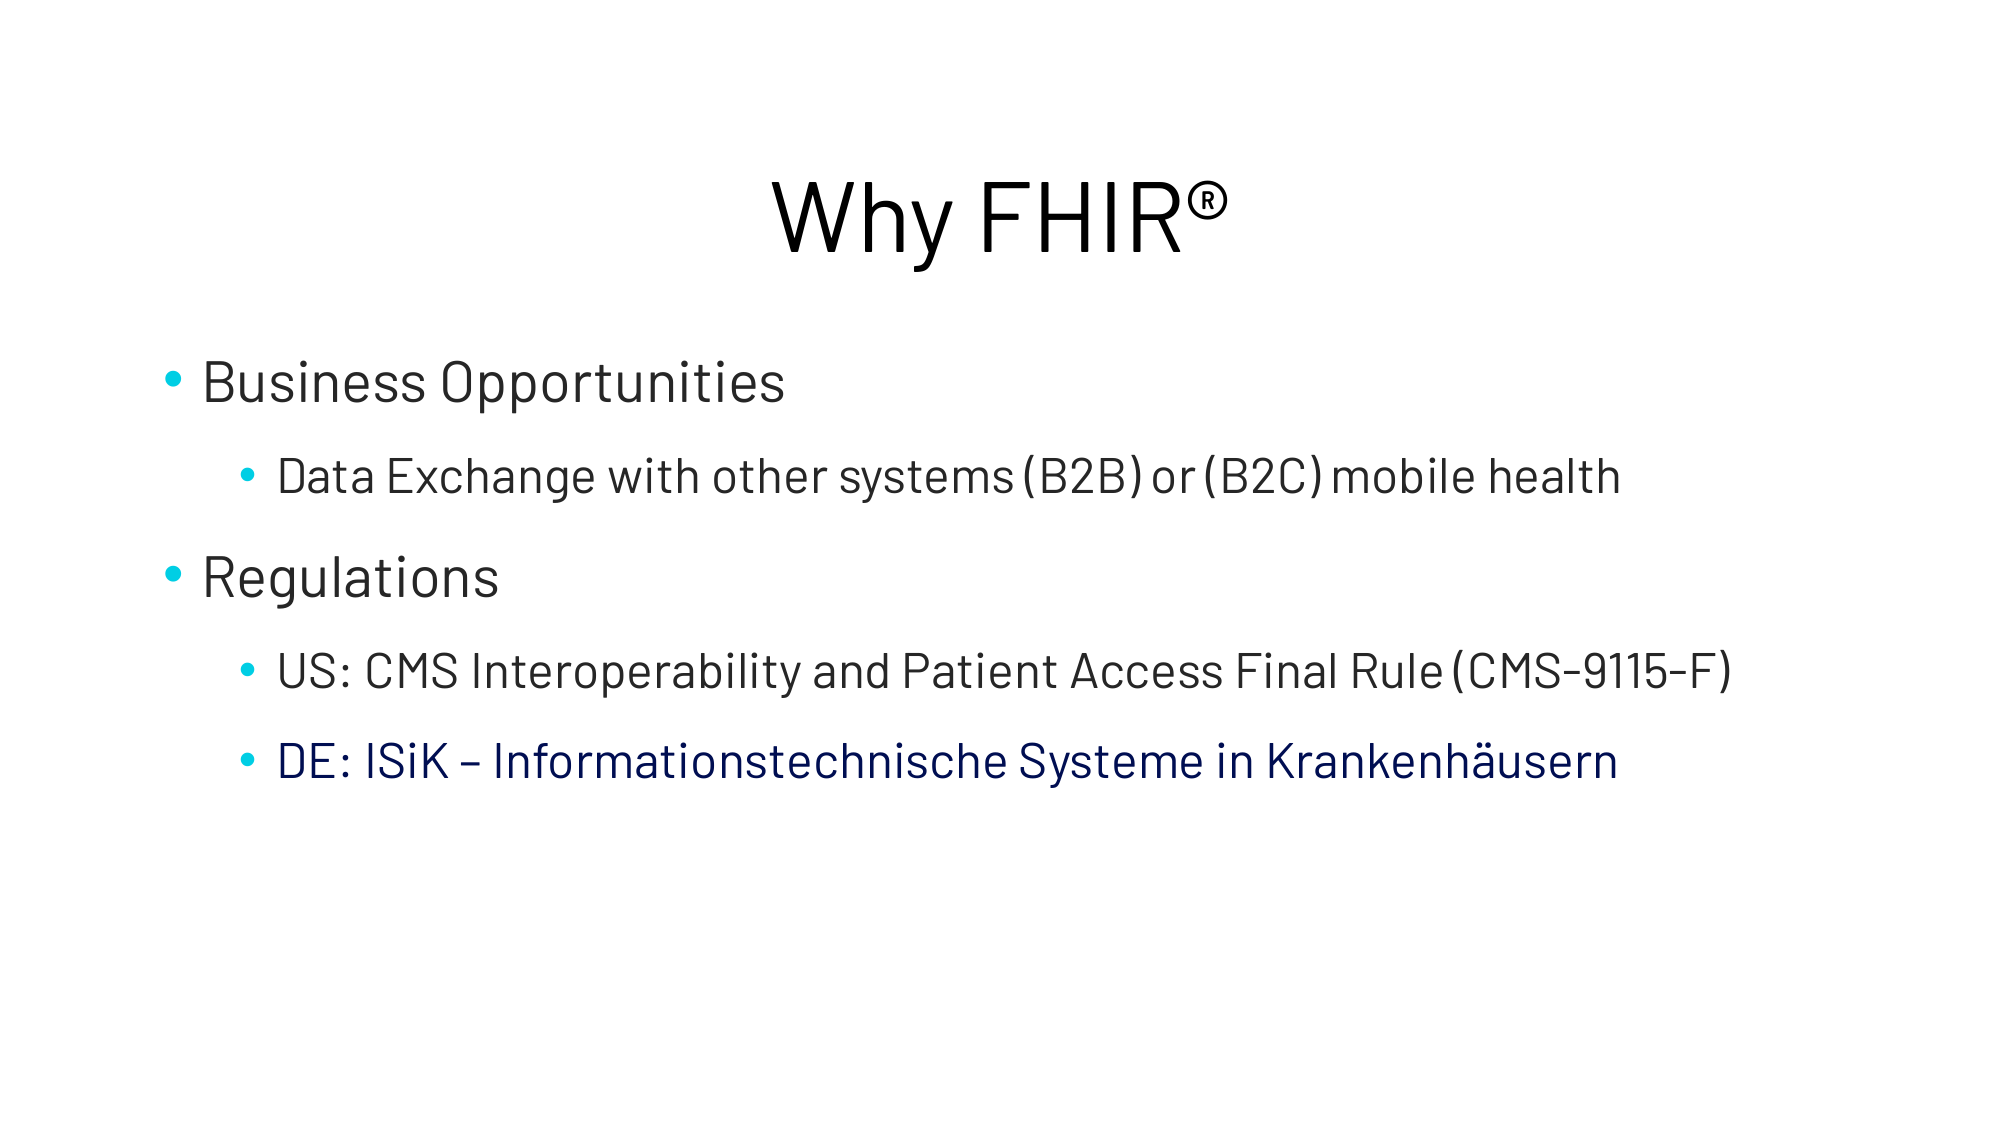

# Why FHIR®
Business Opportunities
Data Exchange with other systems (B2B) or (B2C) mobile health
Regulations
US: CMS Interoperability and Patient Access Final Rule (CMS-9115-F)
DE: ISiK – Informationstechnische Systeme in Krankenhäusern